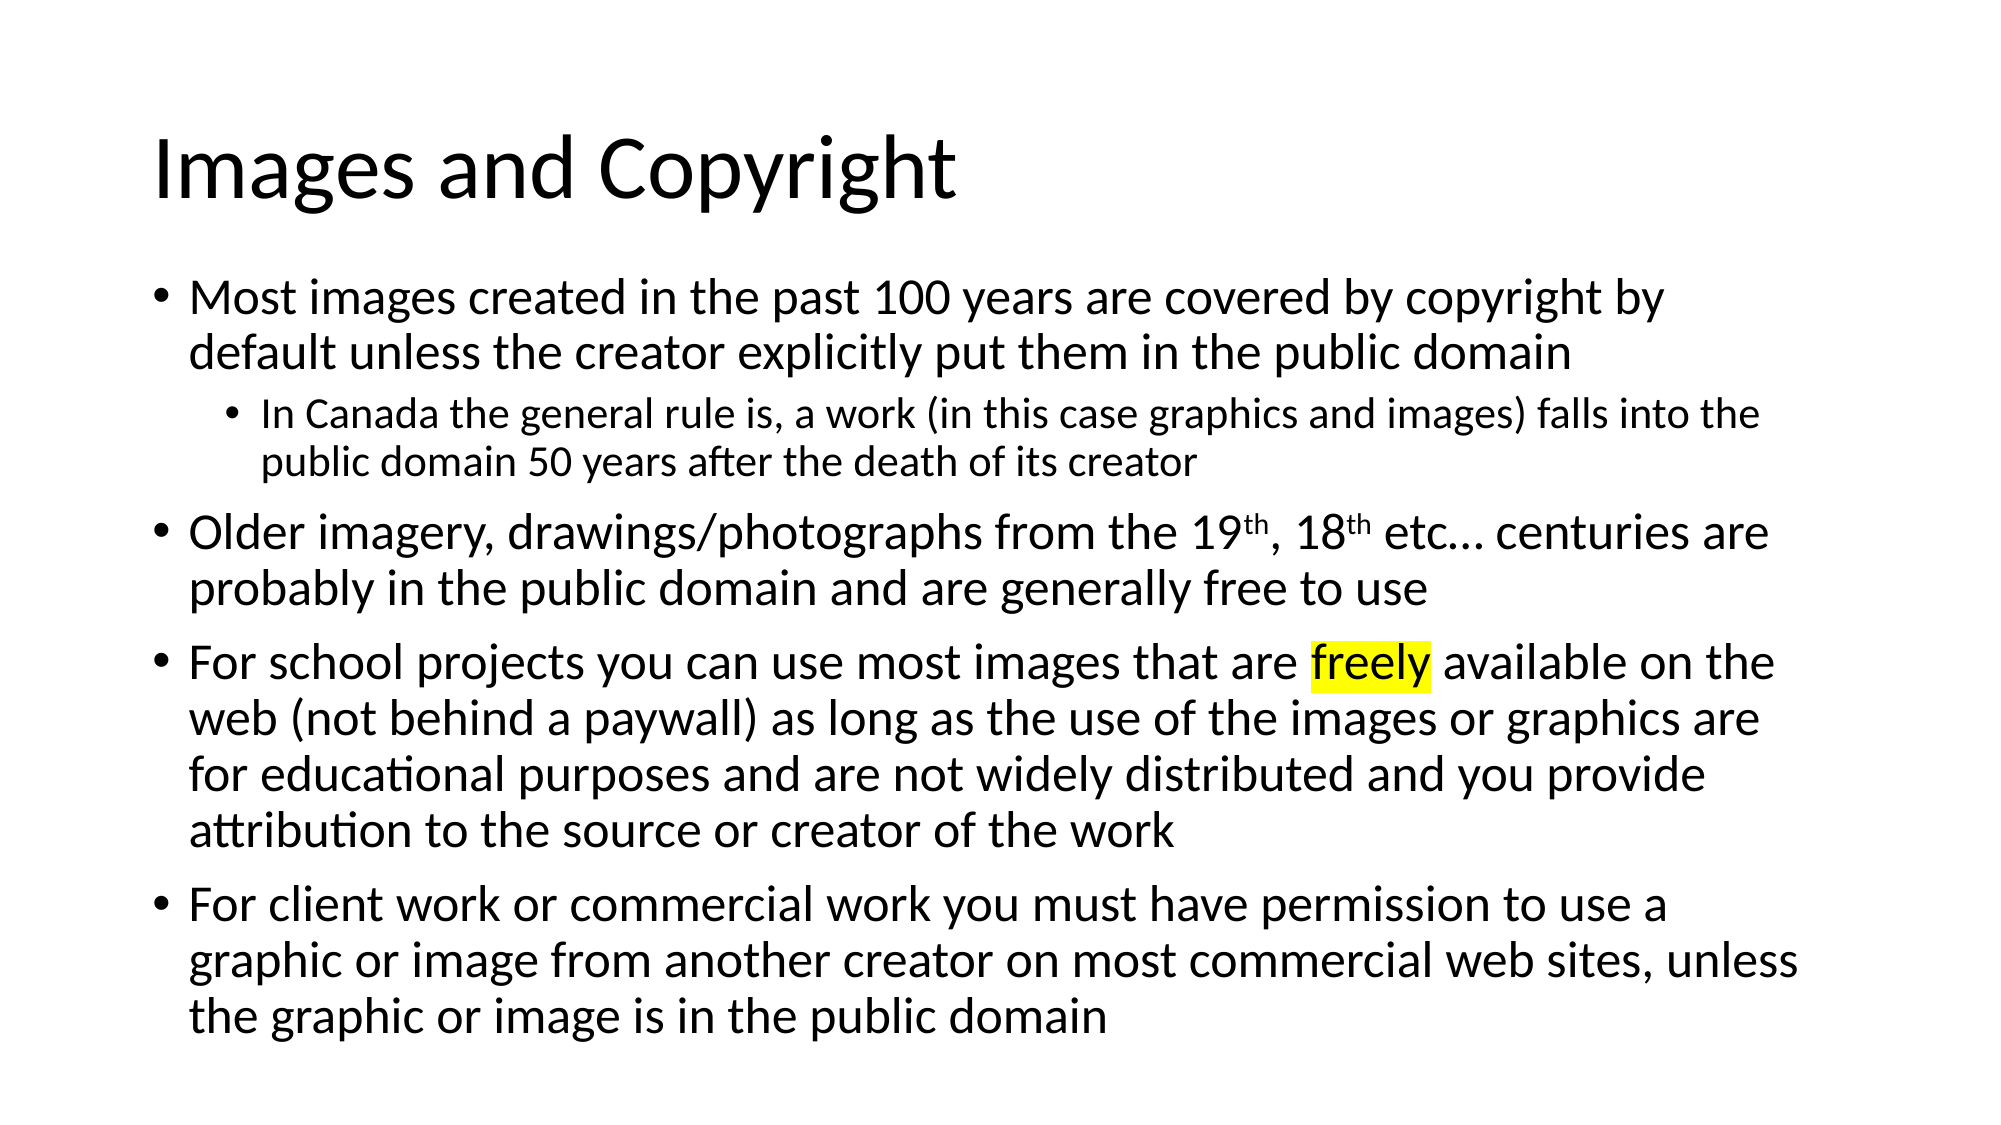

# Images and Copyright
Most images created in the past 100 years are covered by copyright by default unless the creator explicitly put them in the public domain
In Canada the general rule is, a work (in this case graphics and images) falls into the public domain 50 years after the death of its creator
Older imagery, drawings/photographs from the 19th, 18th etc… centuries are probably in the public domain and are generally free to use
For school projects you can use most images that are freely available on the web (not behind a paywall) as long as the use of the images or graphics are for educational purposes and are not widely distributed and you provide attribution to the source or creator of the work
For client work or commercial work you must have permission to use a graphic or image from another creator on most commercial web sites, unless the graphic or image is in the public domain